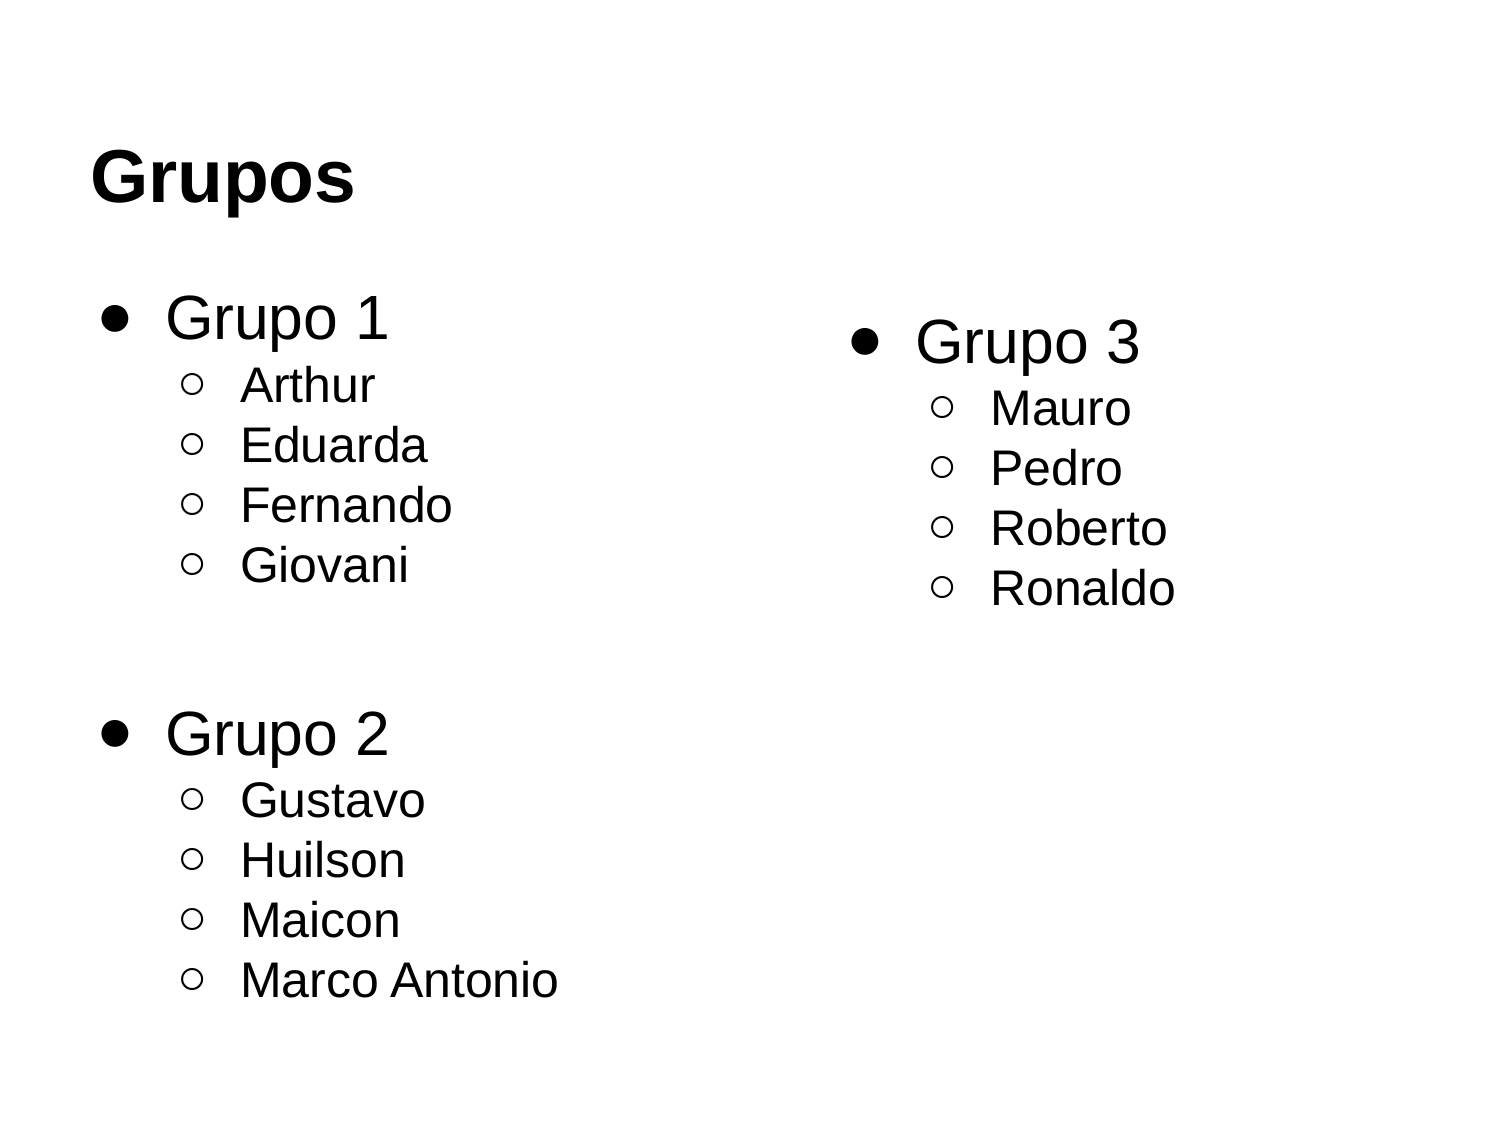

# Grupos
Grupo 1
Arthur
Eduarda
Fernando
Giovani

Grupo 2
Gustavo
Huilson
Maicon
Marco Antonio

Grupo 3
Mauro
Pedro
Roberto
Ronaldo